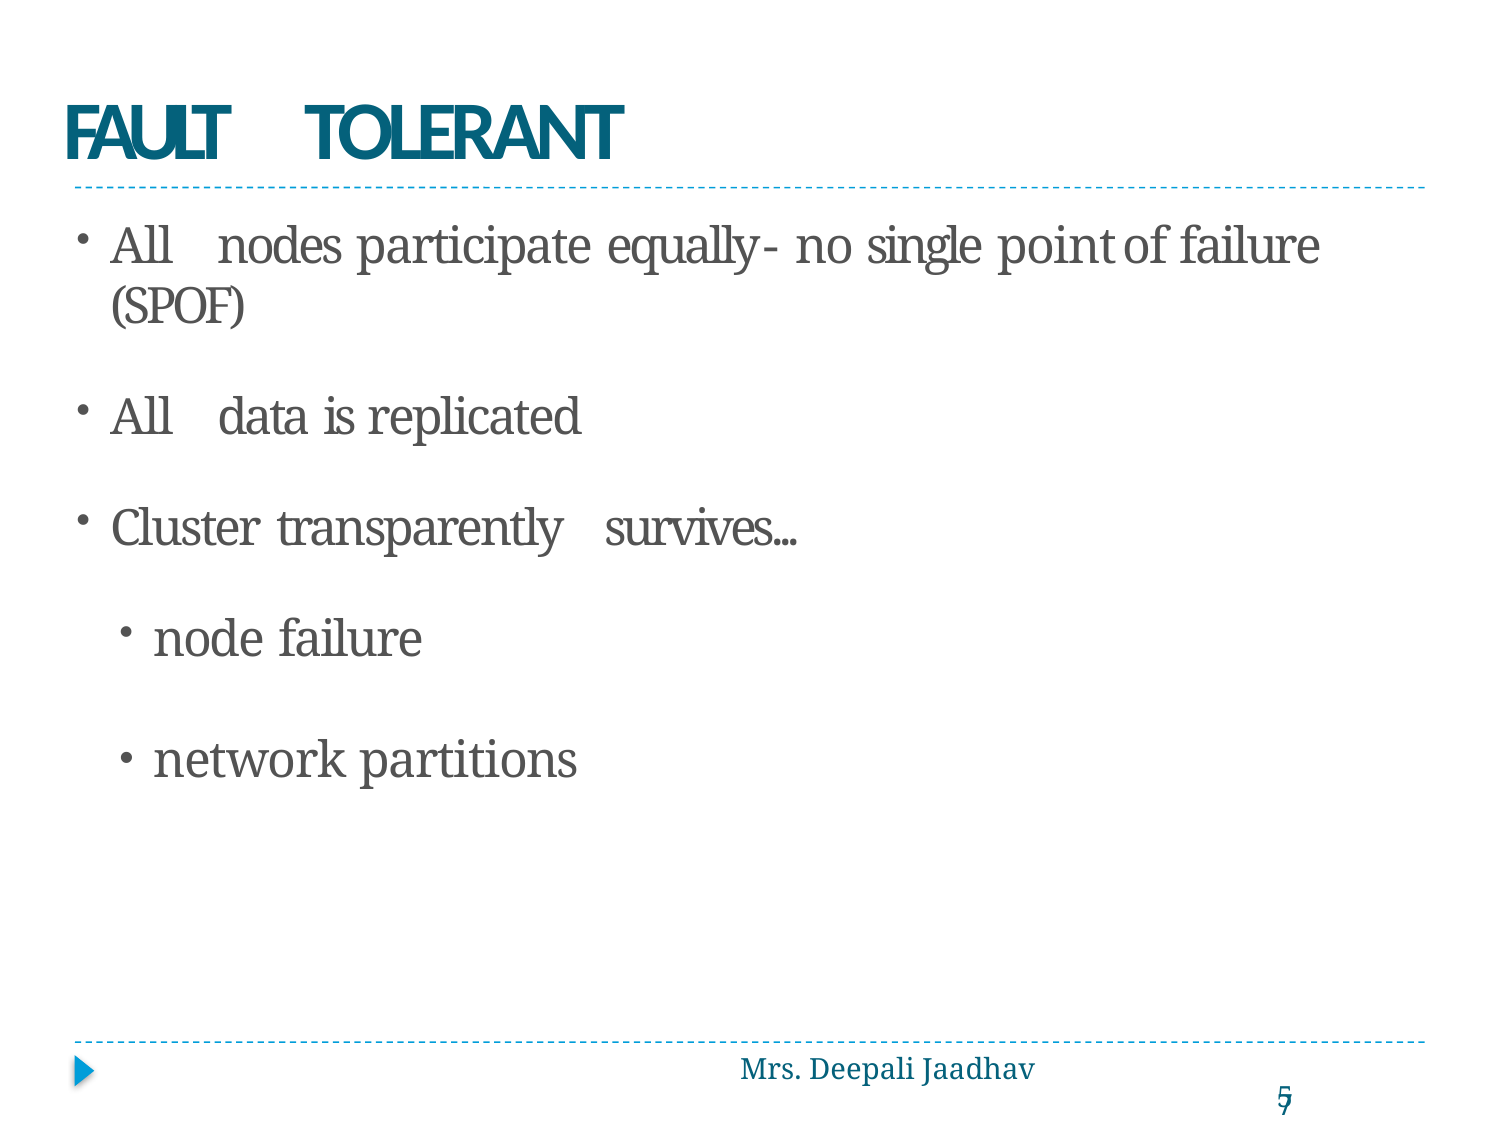

# FAULT       TOLERANT
All	nodes participate equally	-	no	single	point	of failure (SPOF)
All	data	is	replicated
Cluster transparently	survives...
node failure

network partitions

Mrs. Deepali Jaadhav
57